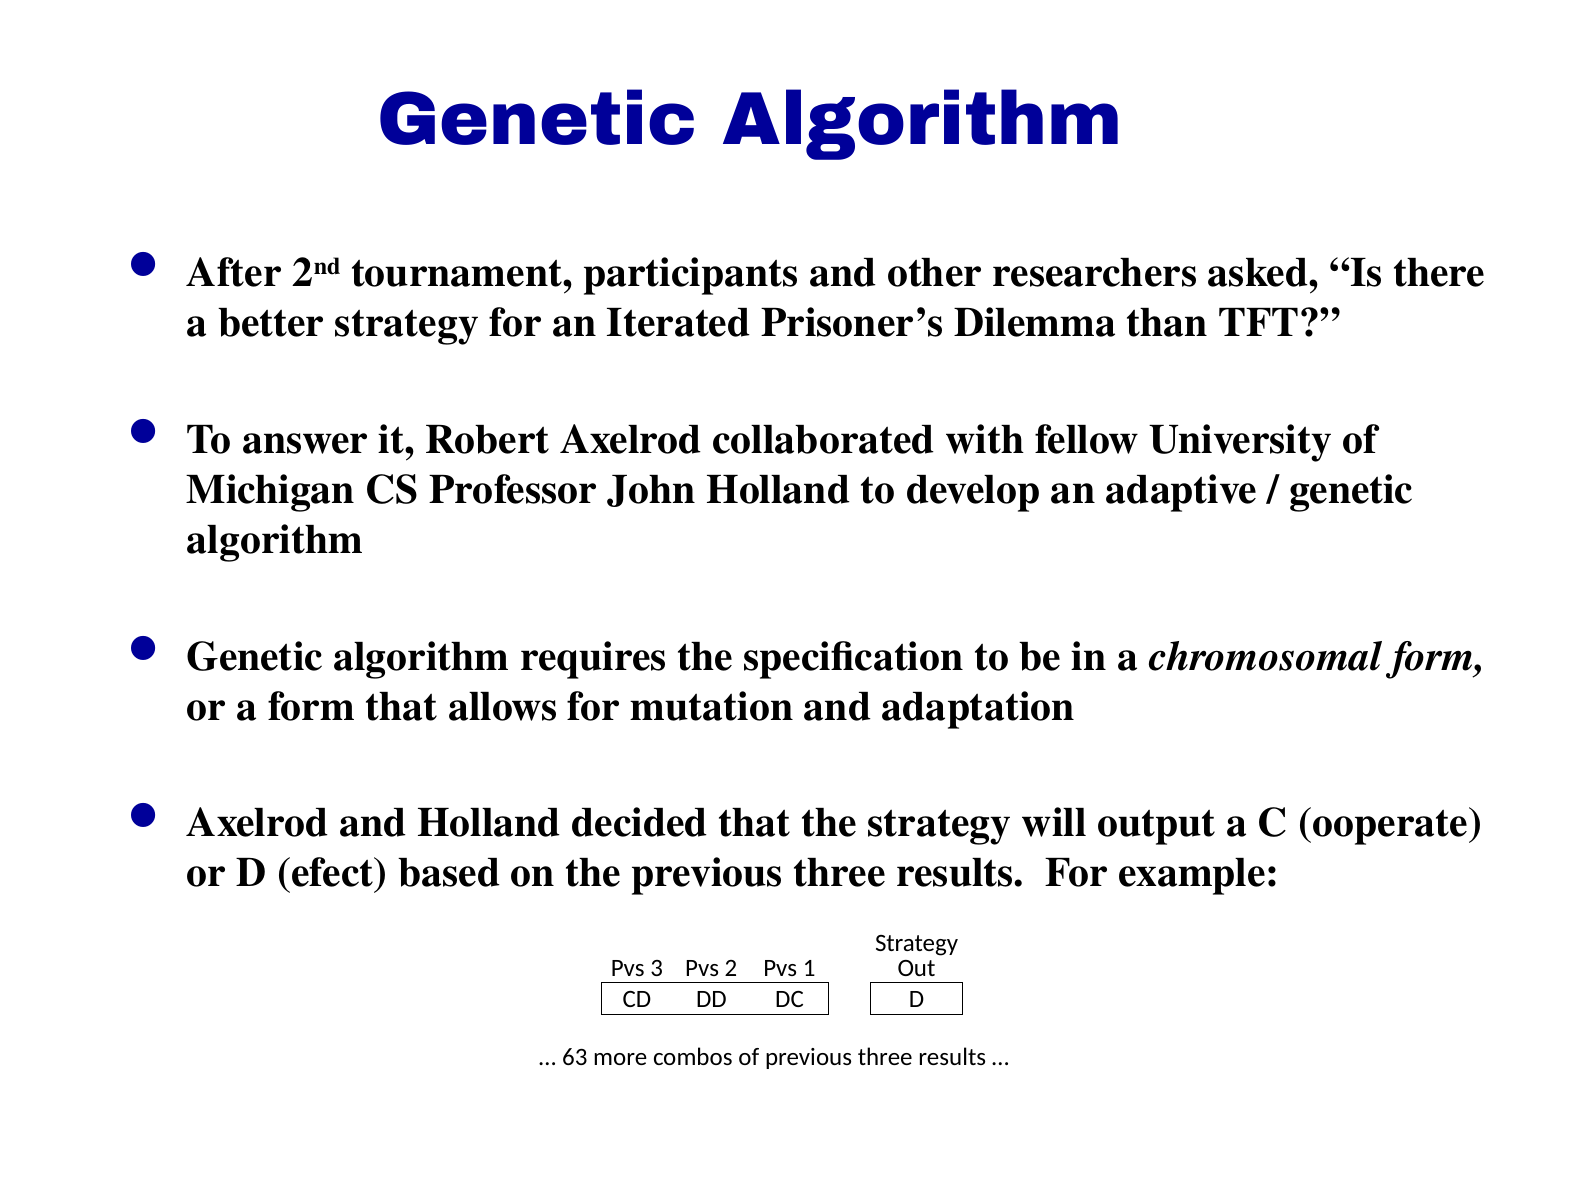

Genetic Algorithm
# Iterated Prisoner’s Dilemma
After 2nd tournament, participants and other researchers asked, “Is there a better strategy for an Iterated Prisoner’s Dilemma than TFT?”

To answer it, Robert Axelrod collaborated with fellow University of Michigan CS Professor John Holland to develop an adaptive / genetic algorithm

Genetic algorithm requires the specification to be in a chromosomal form, or a form that allows for mutation and adaptation

Axelrod and Holland decided that the strategy will output a C (ooperate) or D (efect) based on the previous three results.  For example:

|  | Pvs 3 | Pvs 2 | Pvs 1 |  | Strategy Out |  |
| --- | --- | --- | --- | --- | --- | --- |
|  | CD | DD | DC |  | D |  |
|  |  |  |  |  |  |  |
| … 63 more combos of previous three results … |  |  |  |  |  |  |